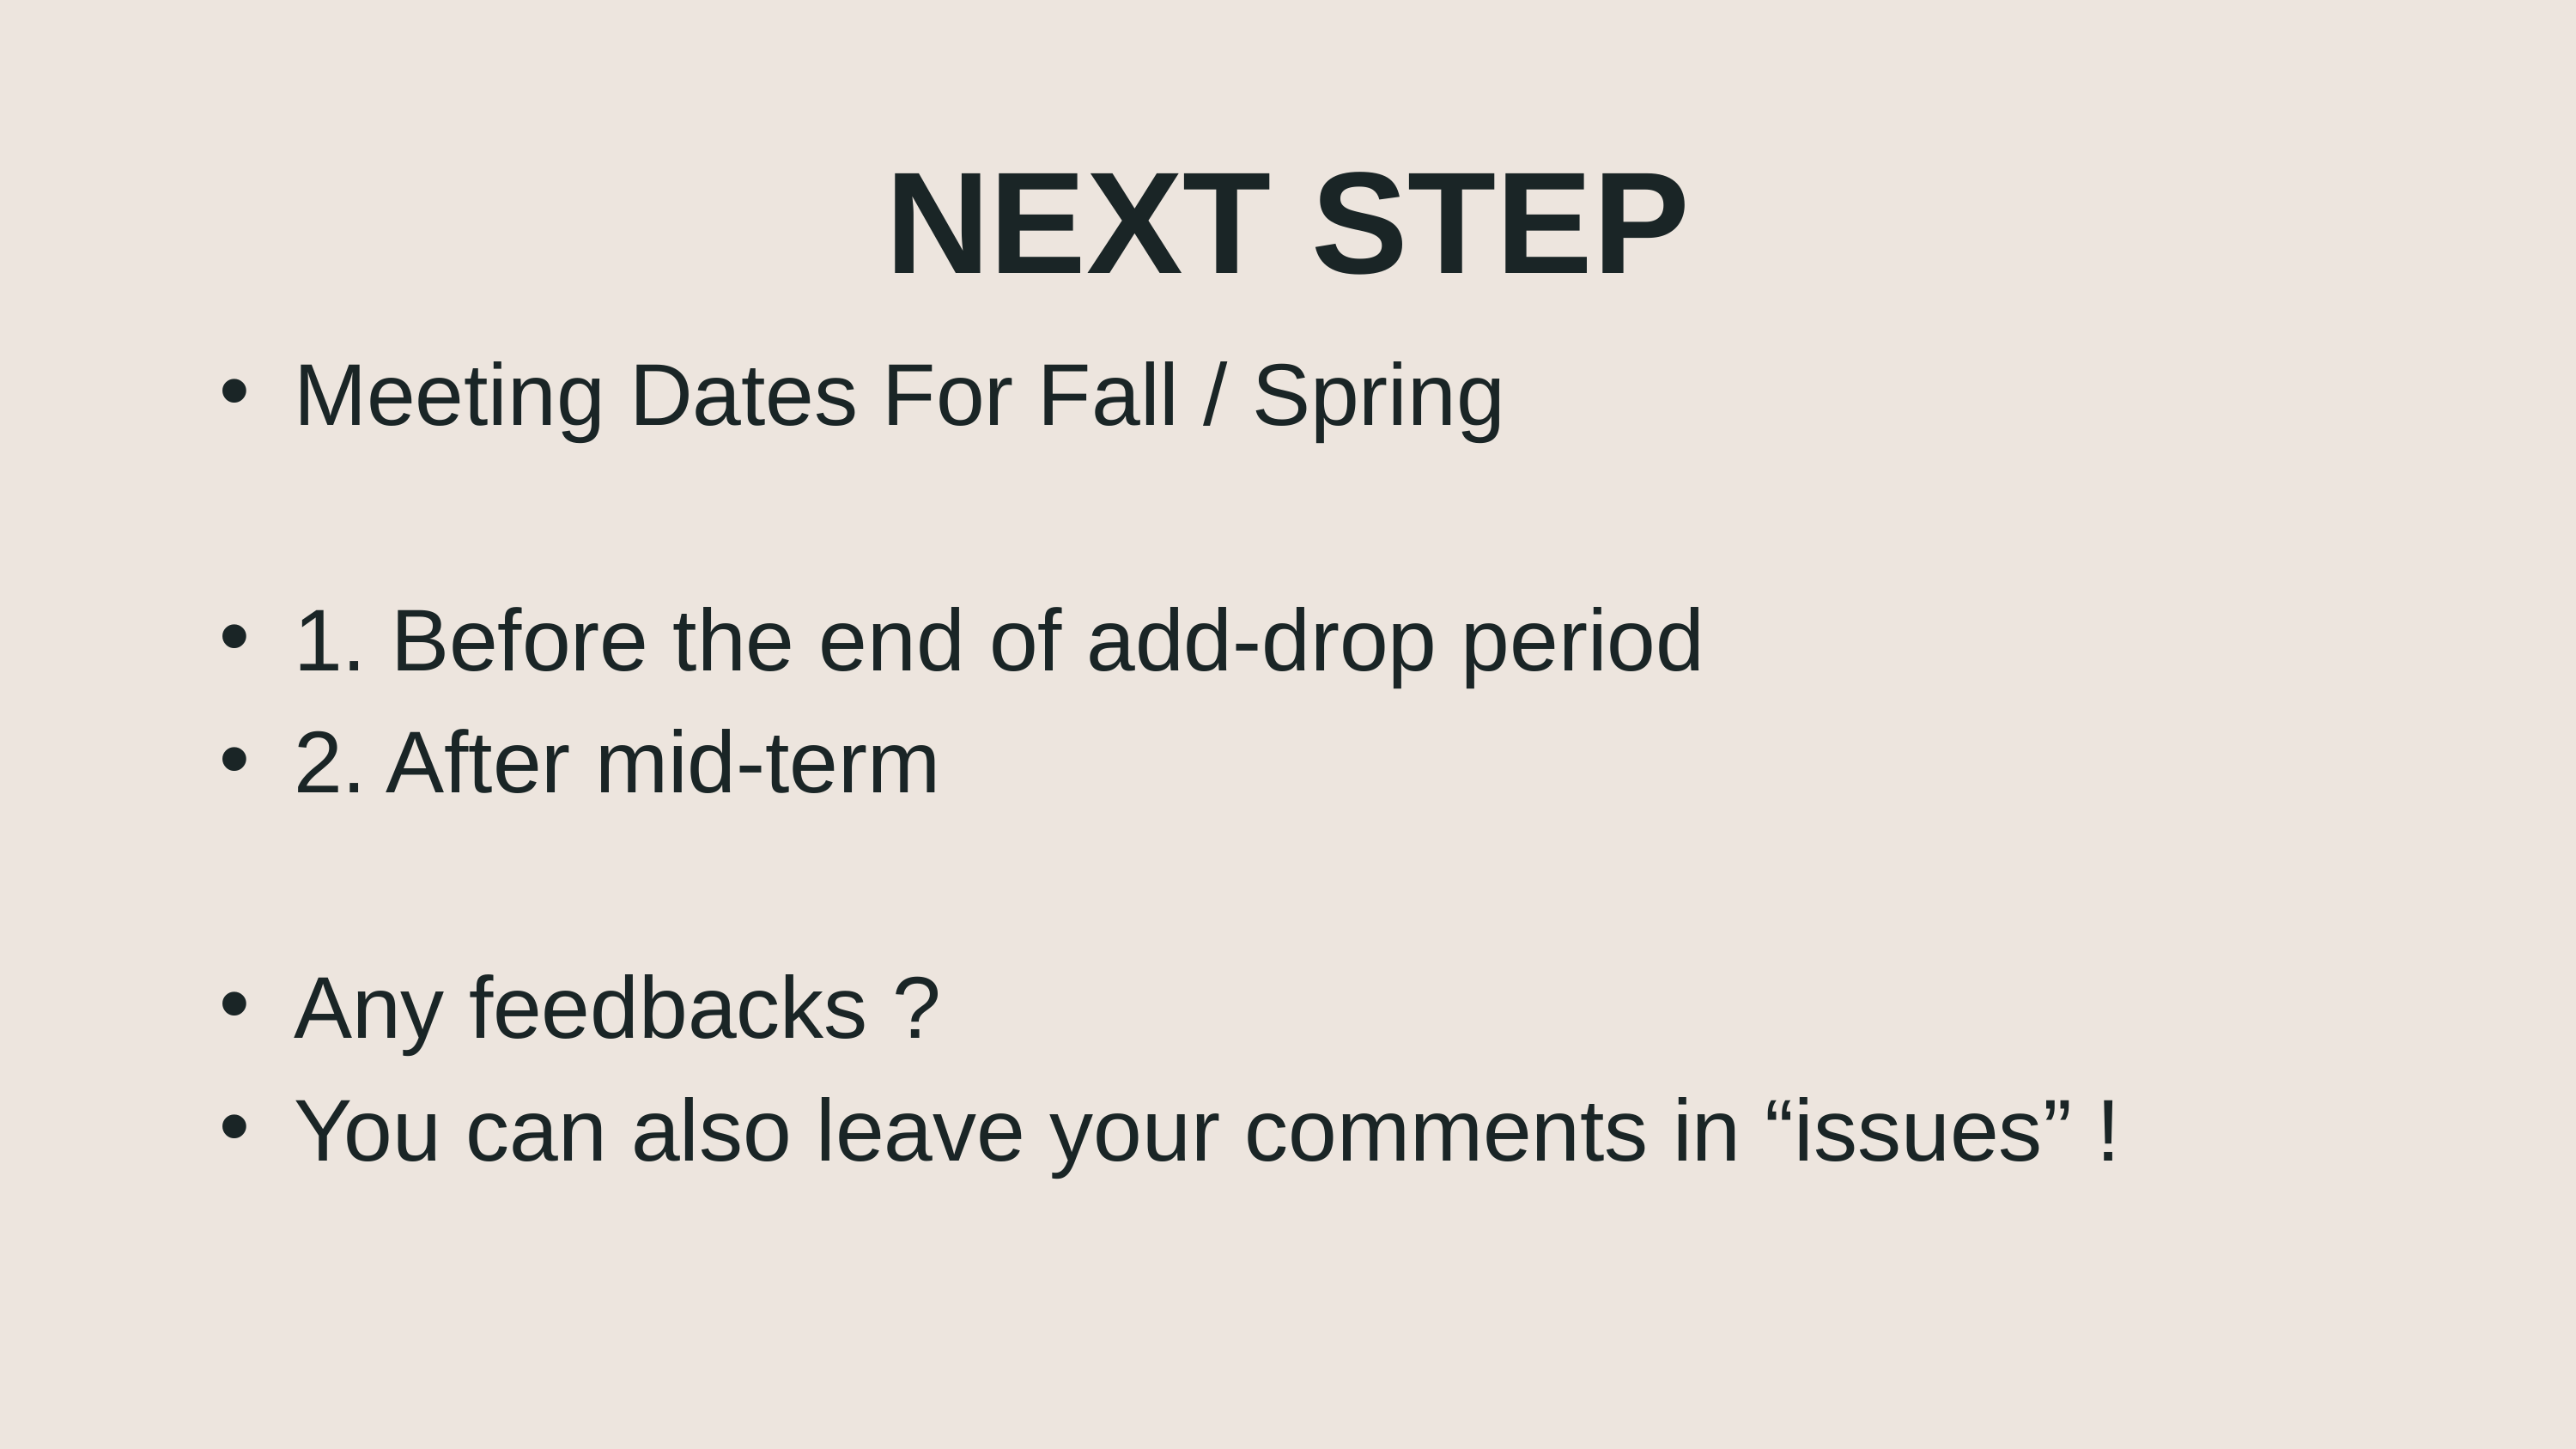

NEXT STEP
Meeting Dates For Fall / Spring

1. Before the end of add-drop period
2. After mid-term

Any feedbacks ?
You can also leave your comments in “issues” !